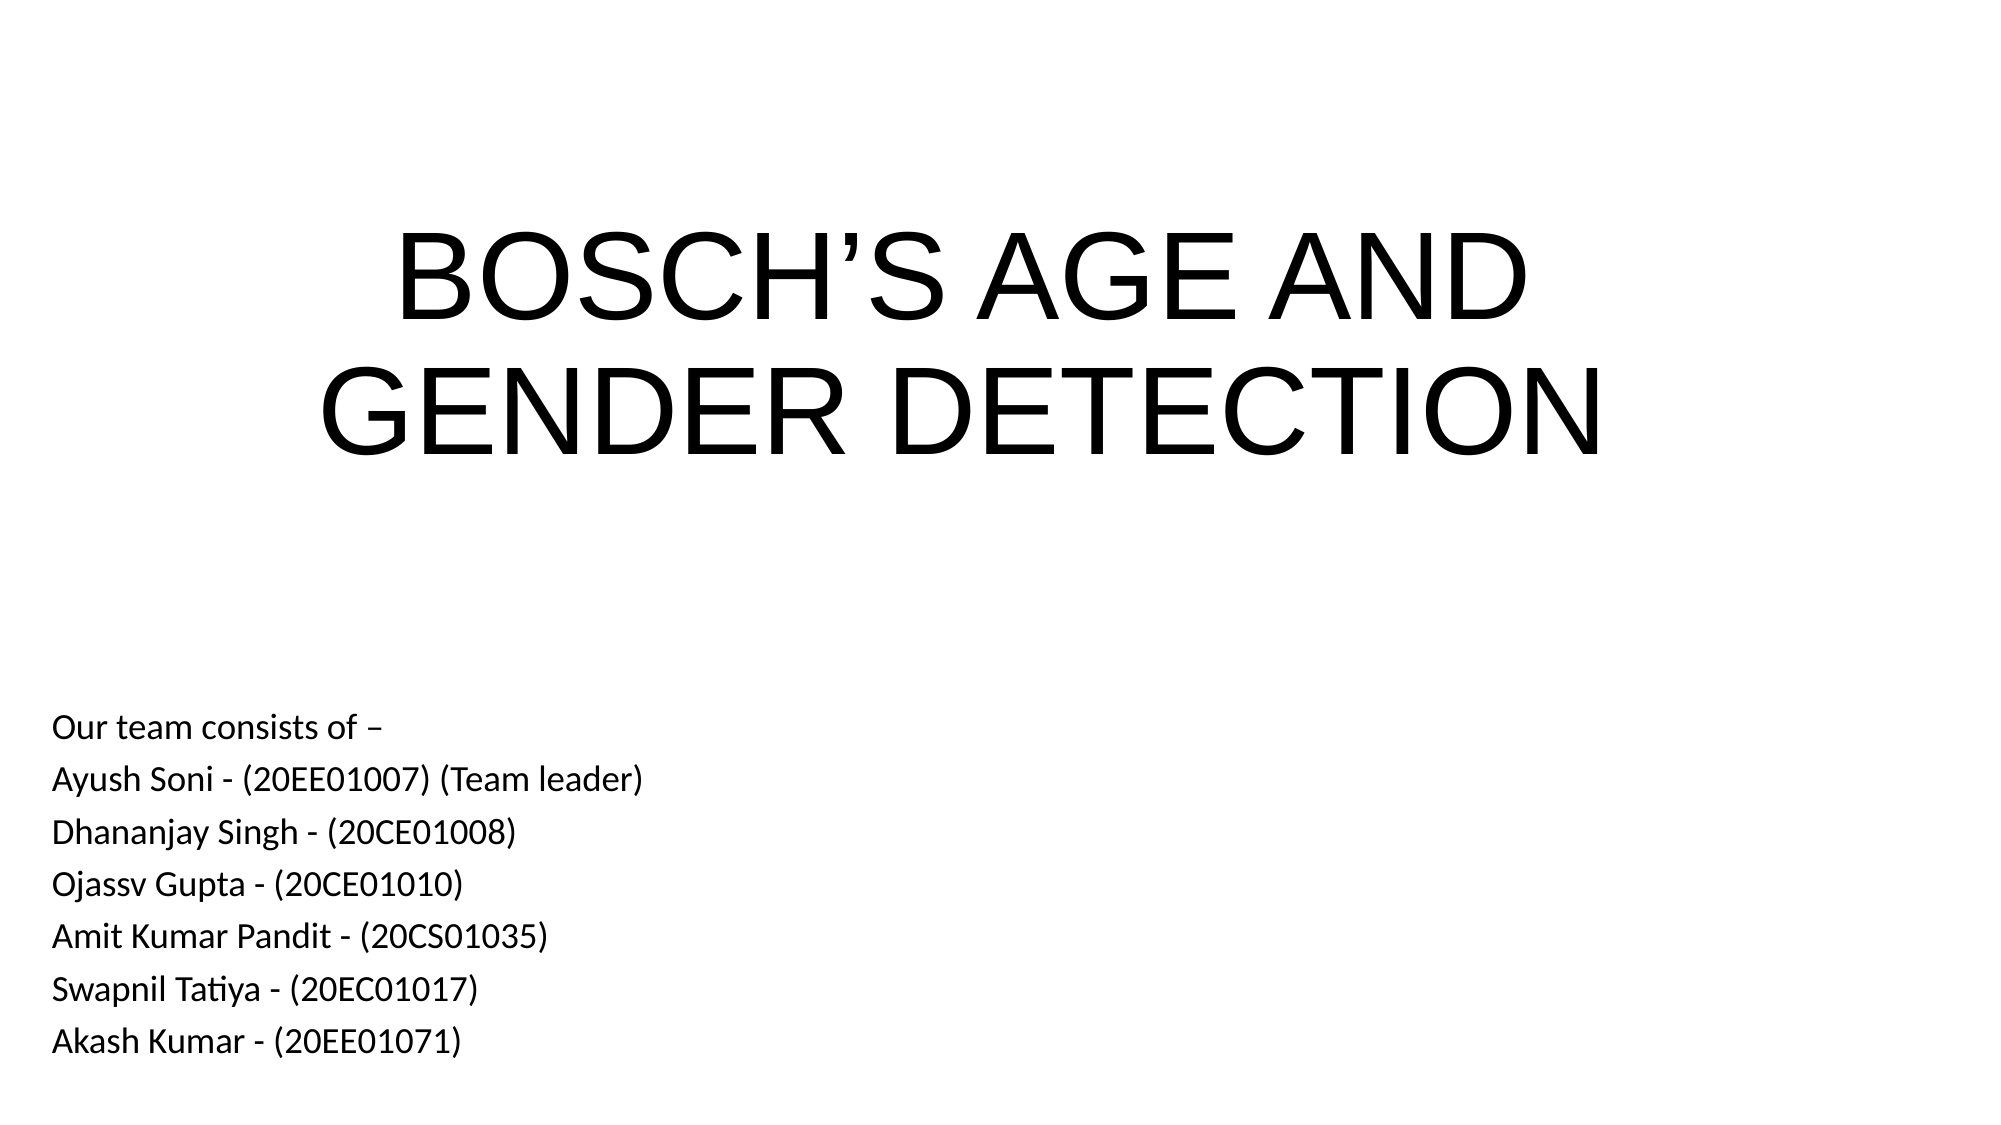

# BOSCH’S AGE AND GENDER DETECTION
Our team consists of –
Ayush Soni - (20EE01007) (Team leader)
Dhananjay Singh - (20CE01008)
Ojassv Gupta - (20CE01010)
Amit Kumar Pandit - (20CS01035)
Swapnil Tatiya - (20EC01017)
Akash Kumar - (20EE01071)